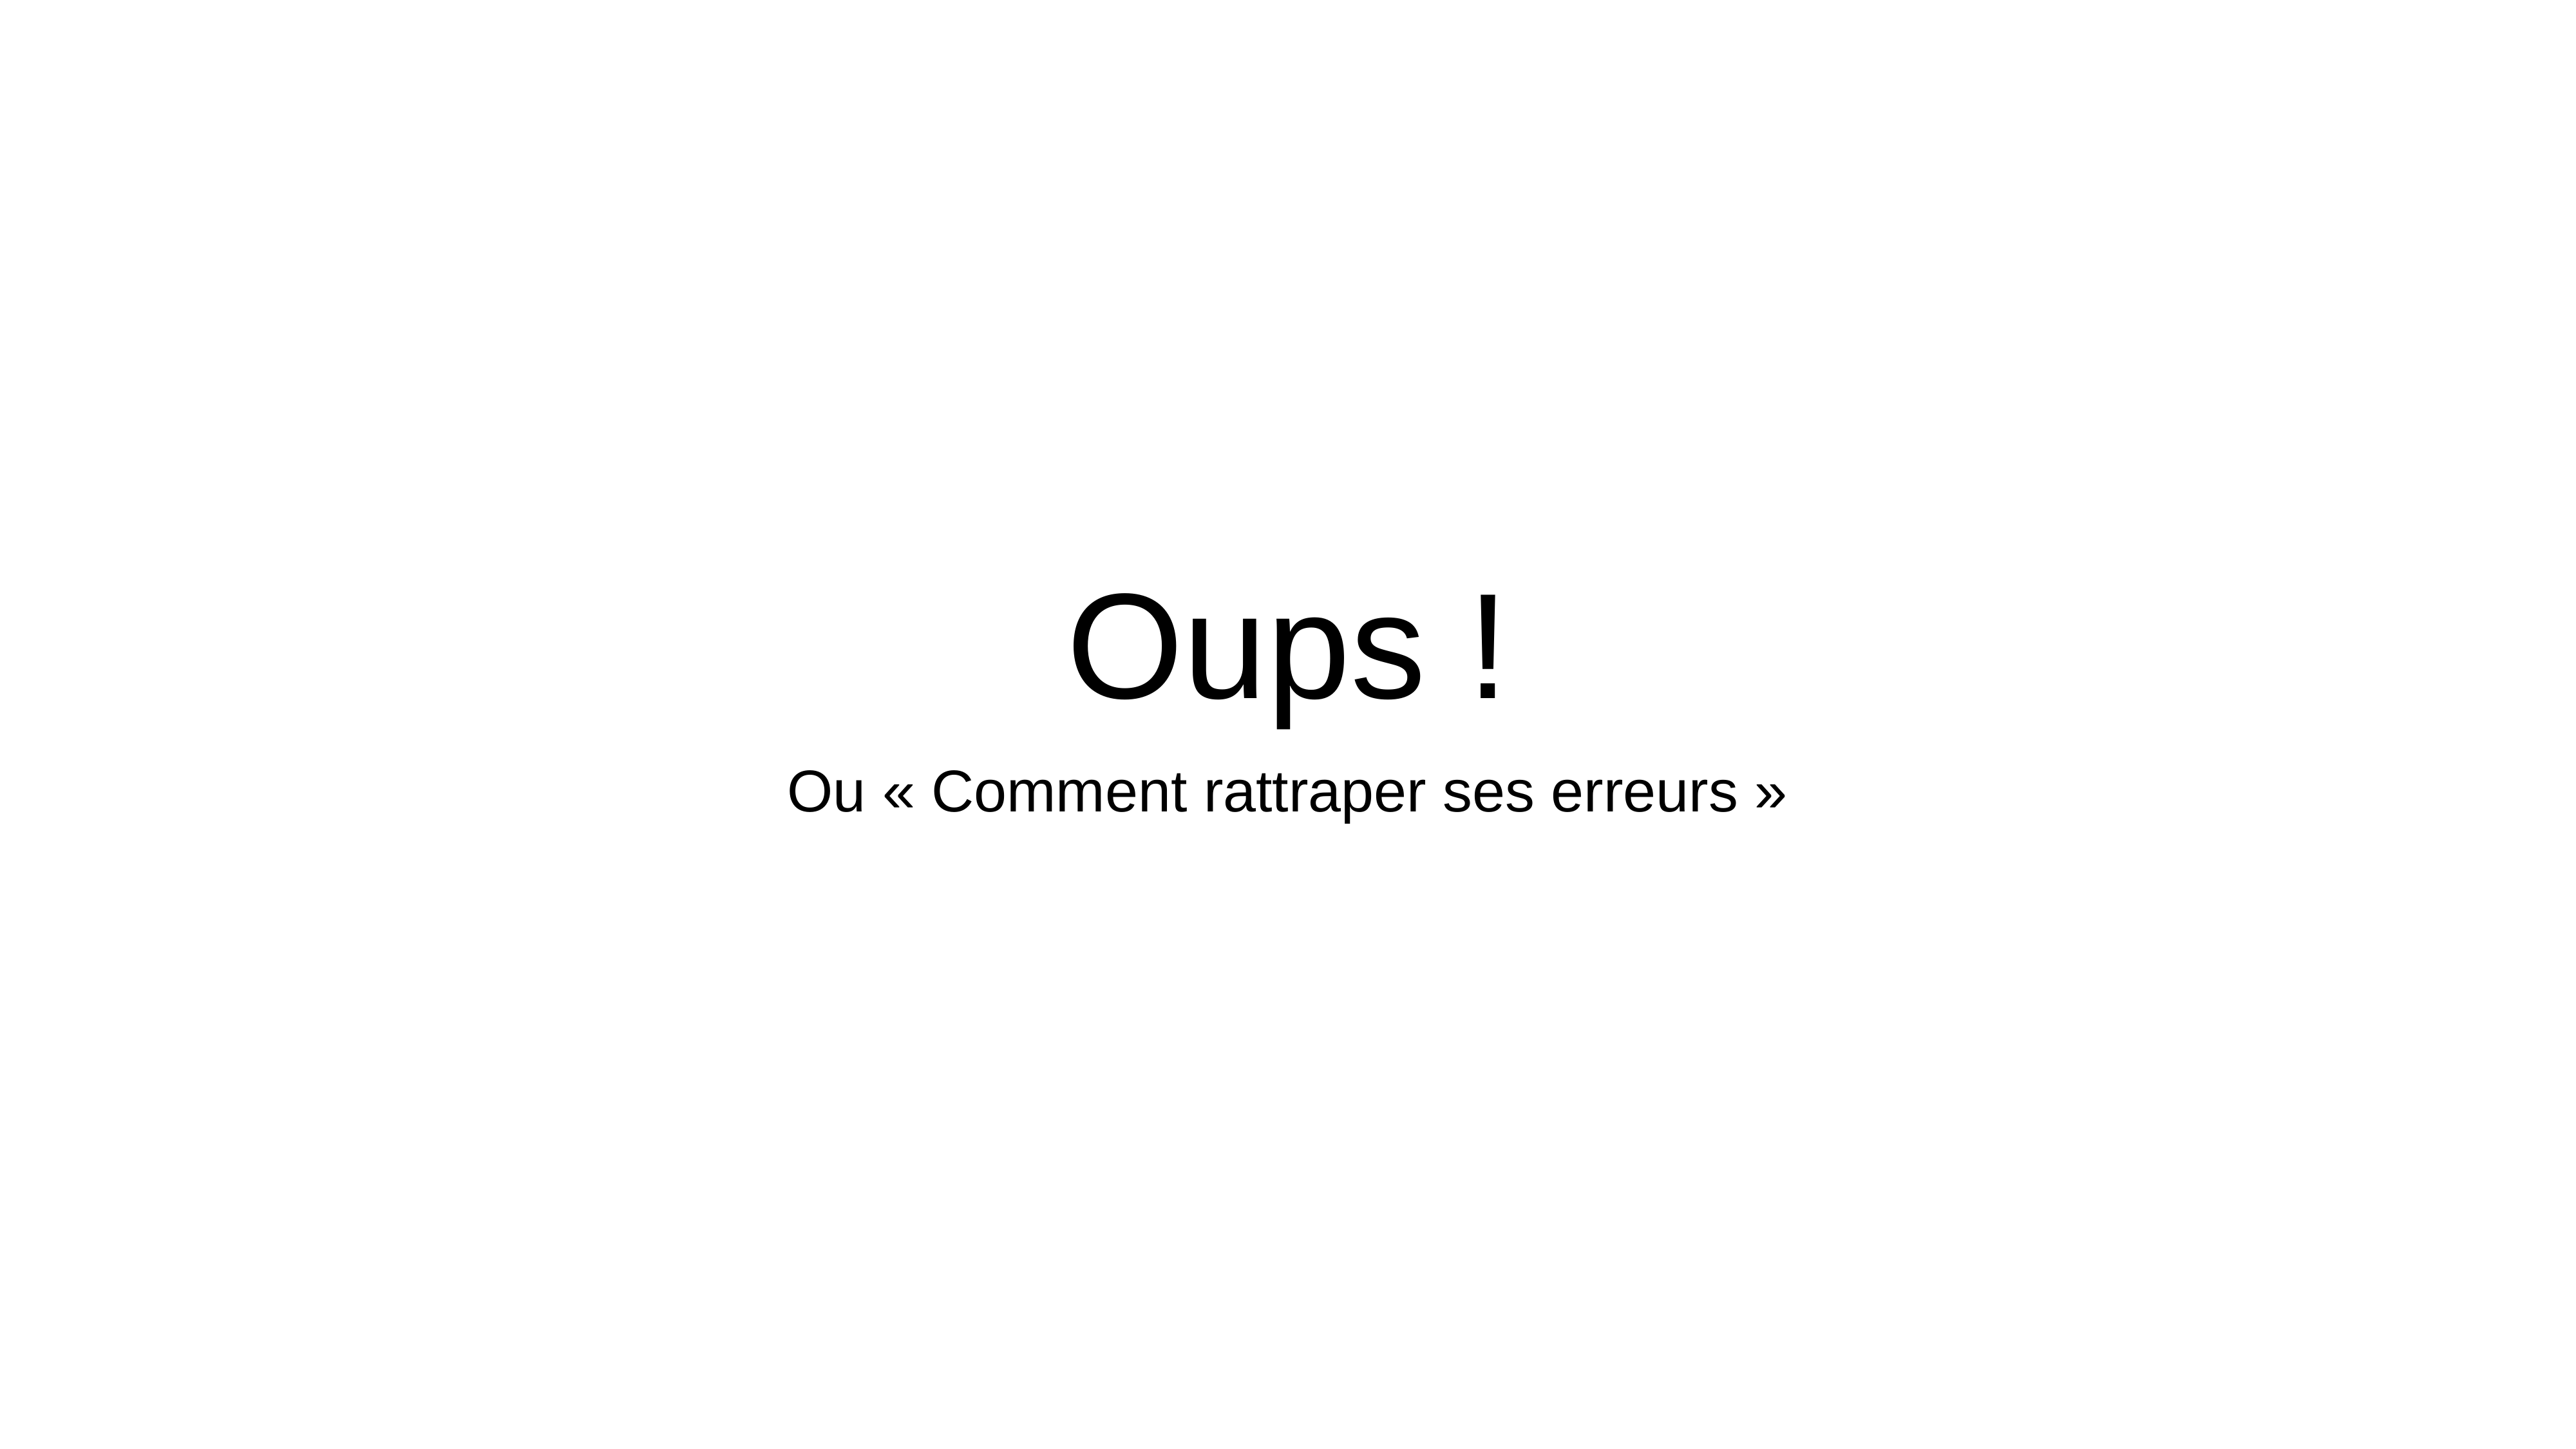

# Oups !
Ou « Comment rattraper ses erreurs »